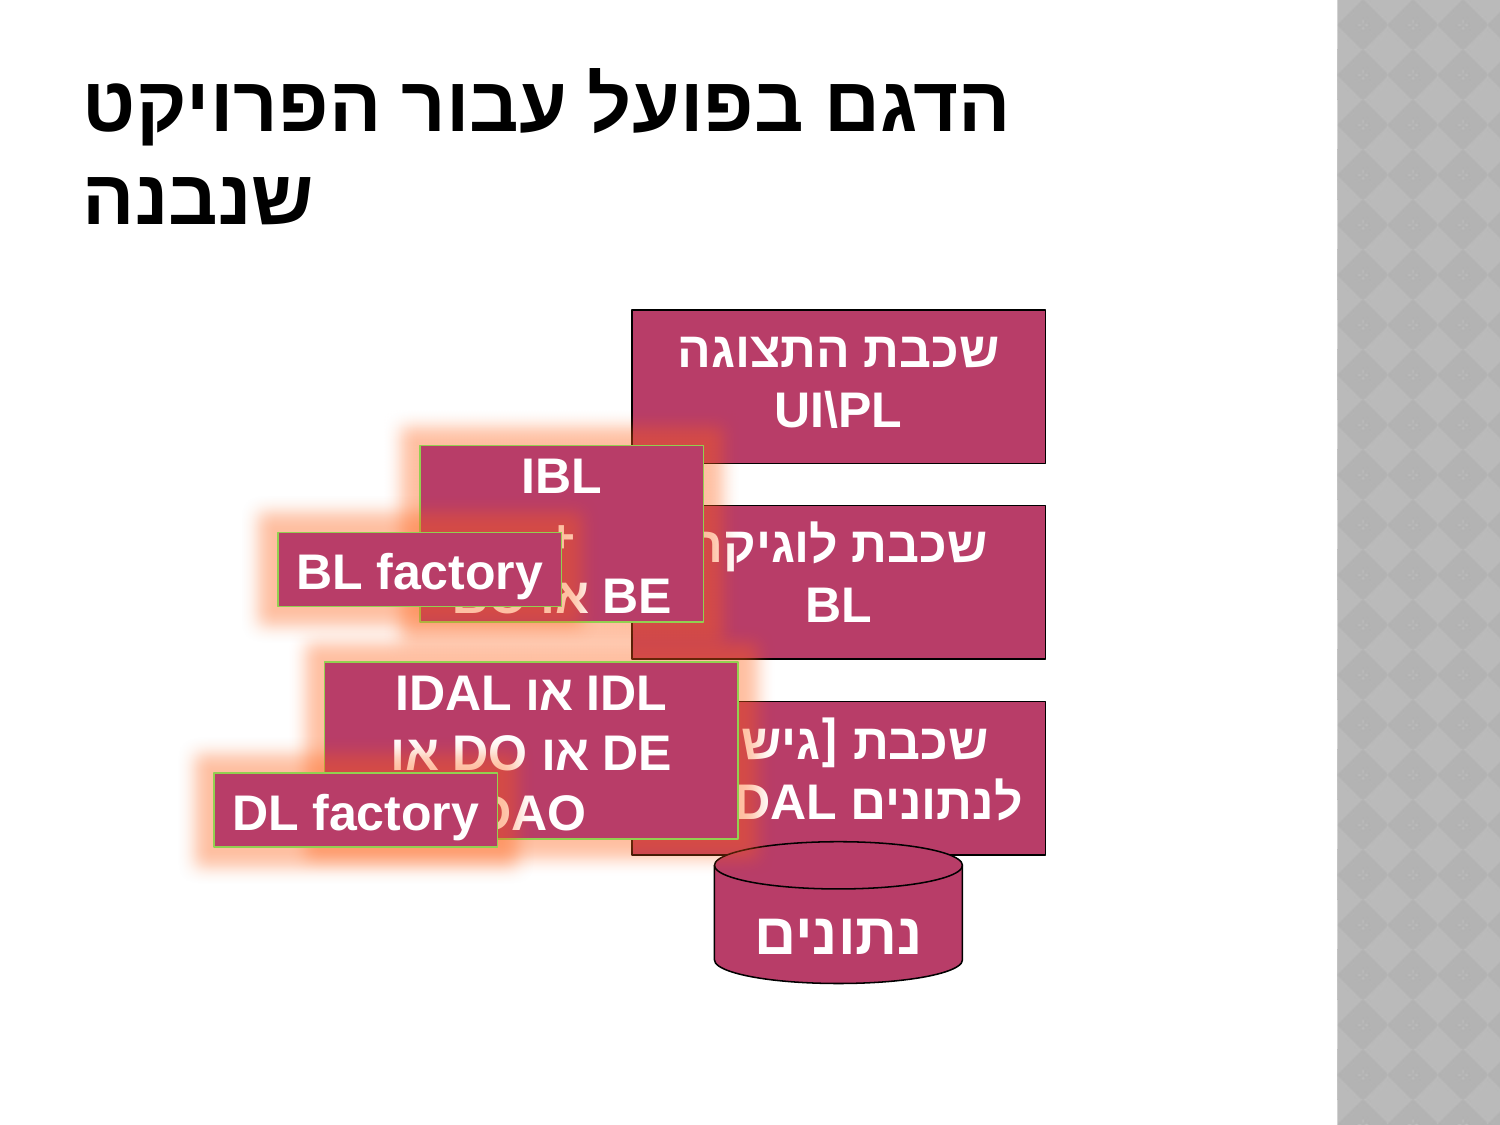

# הדגם בפועל עבור הפרויקט שנבנה

שכבת התצוגה
UI\PL
IBL
+
BE או BO
שכבת לוגיקה
BL
BL factory
IDL או IDAL
DE או DO או DAO
שכבת [גישה]
לנתונים DL\DAL
DL factory
נתונים
87